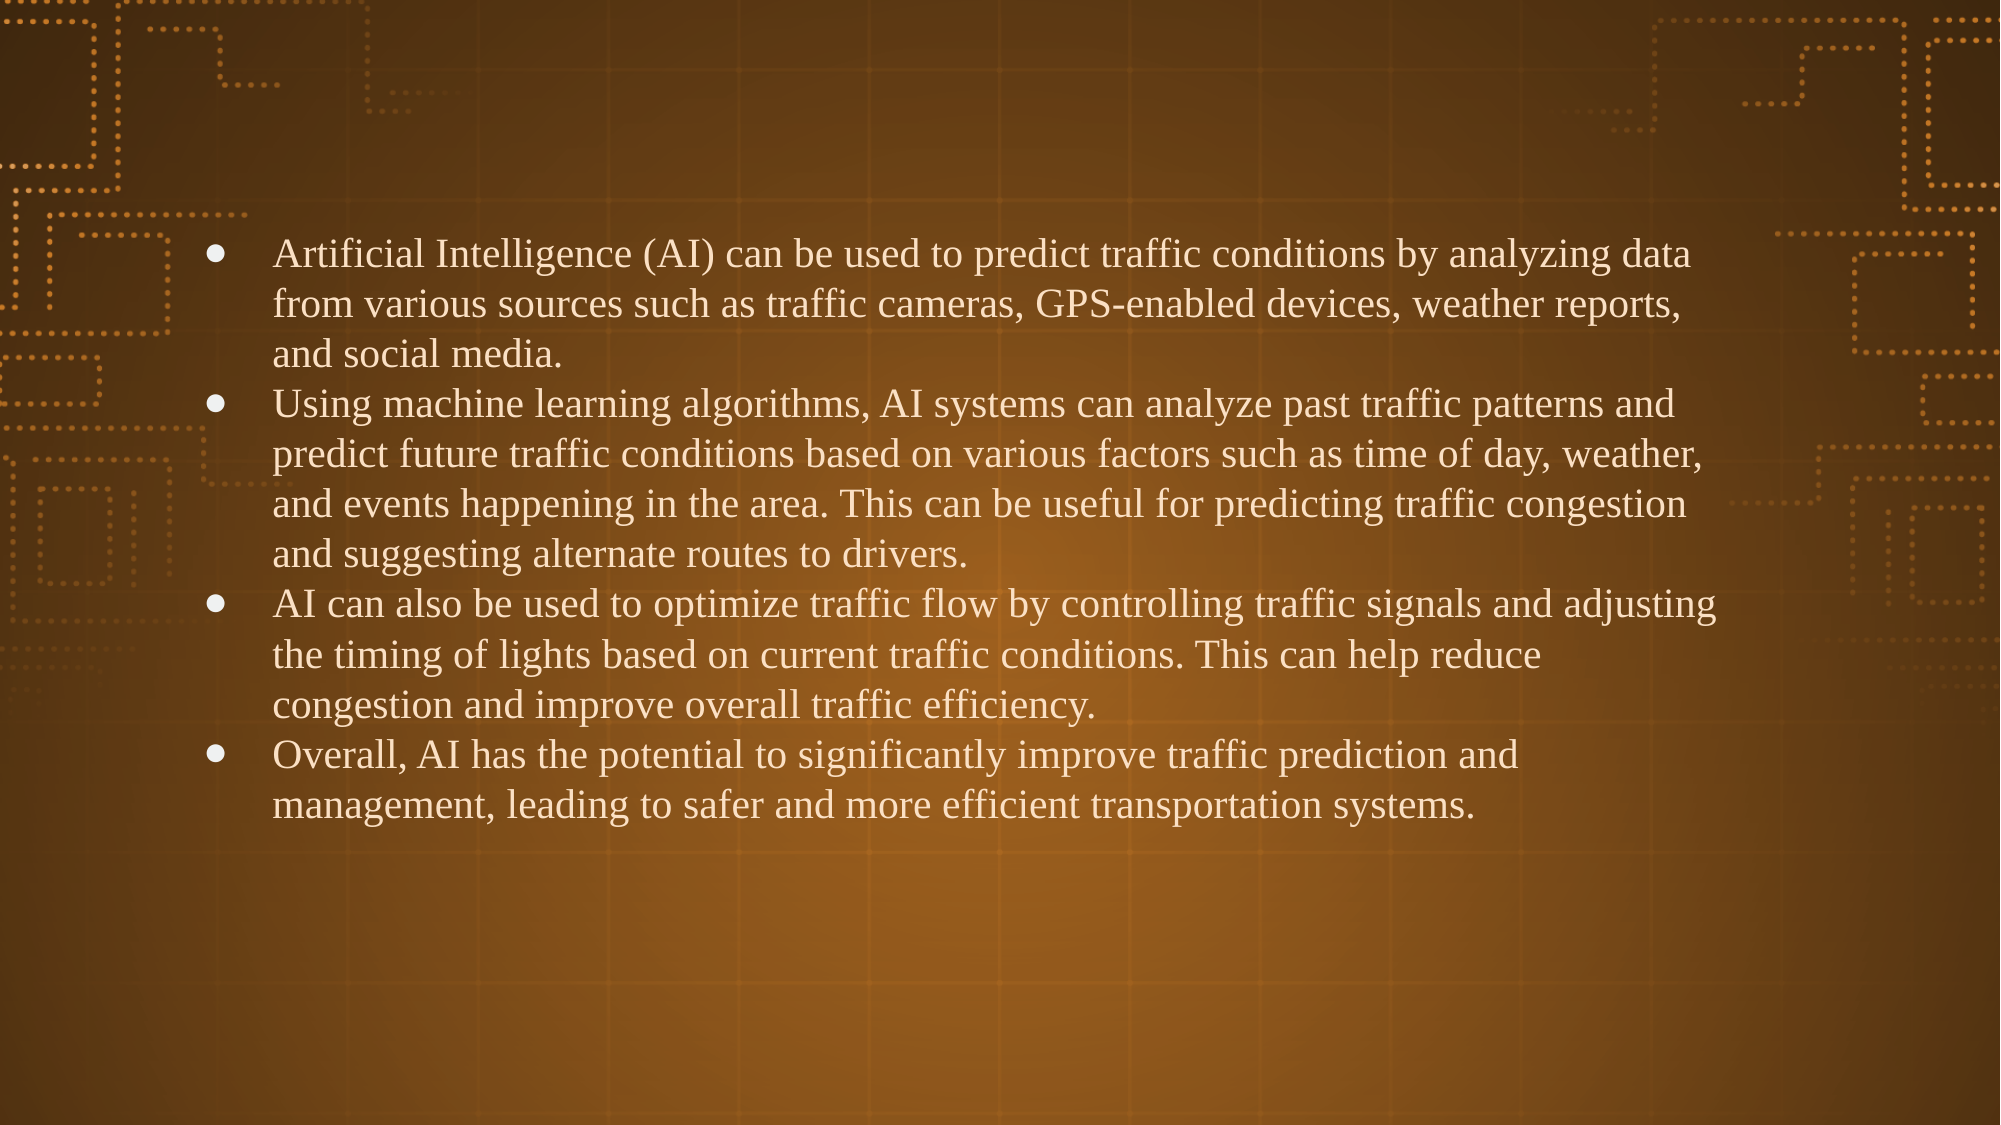

#
Artificial Intelligence (AI) can be used to predict traffic conditions by analyzing data from various sources such as traffic cameras, GPS-enabled devices, weather reports, and social media.
Using machine learning algorithms, AI systems can analyze past traffic patterns and predict future traffic conditions based on various factors such as time of day, weather, and events happening in the area. This can be useful for predicting traffic congestion and suggesting alternate routes to drivers.
AI can also be used to optimize traffic flow by controlling traffic signals and adjusting the timing of lights based on current traffic conditions. This can help reduce congestion and improve overall traffic efficiency.
Overall, AI has the potential to significantly improve traffic prediction and management, leading to safer and more efficient transportation systems.